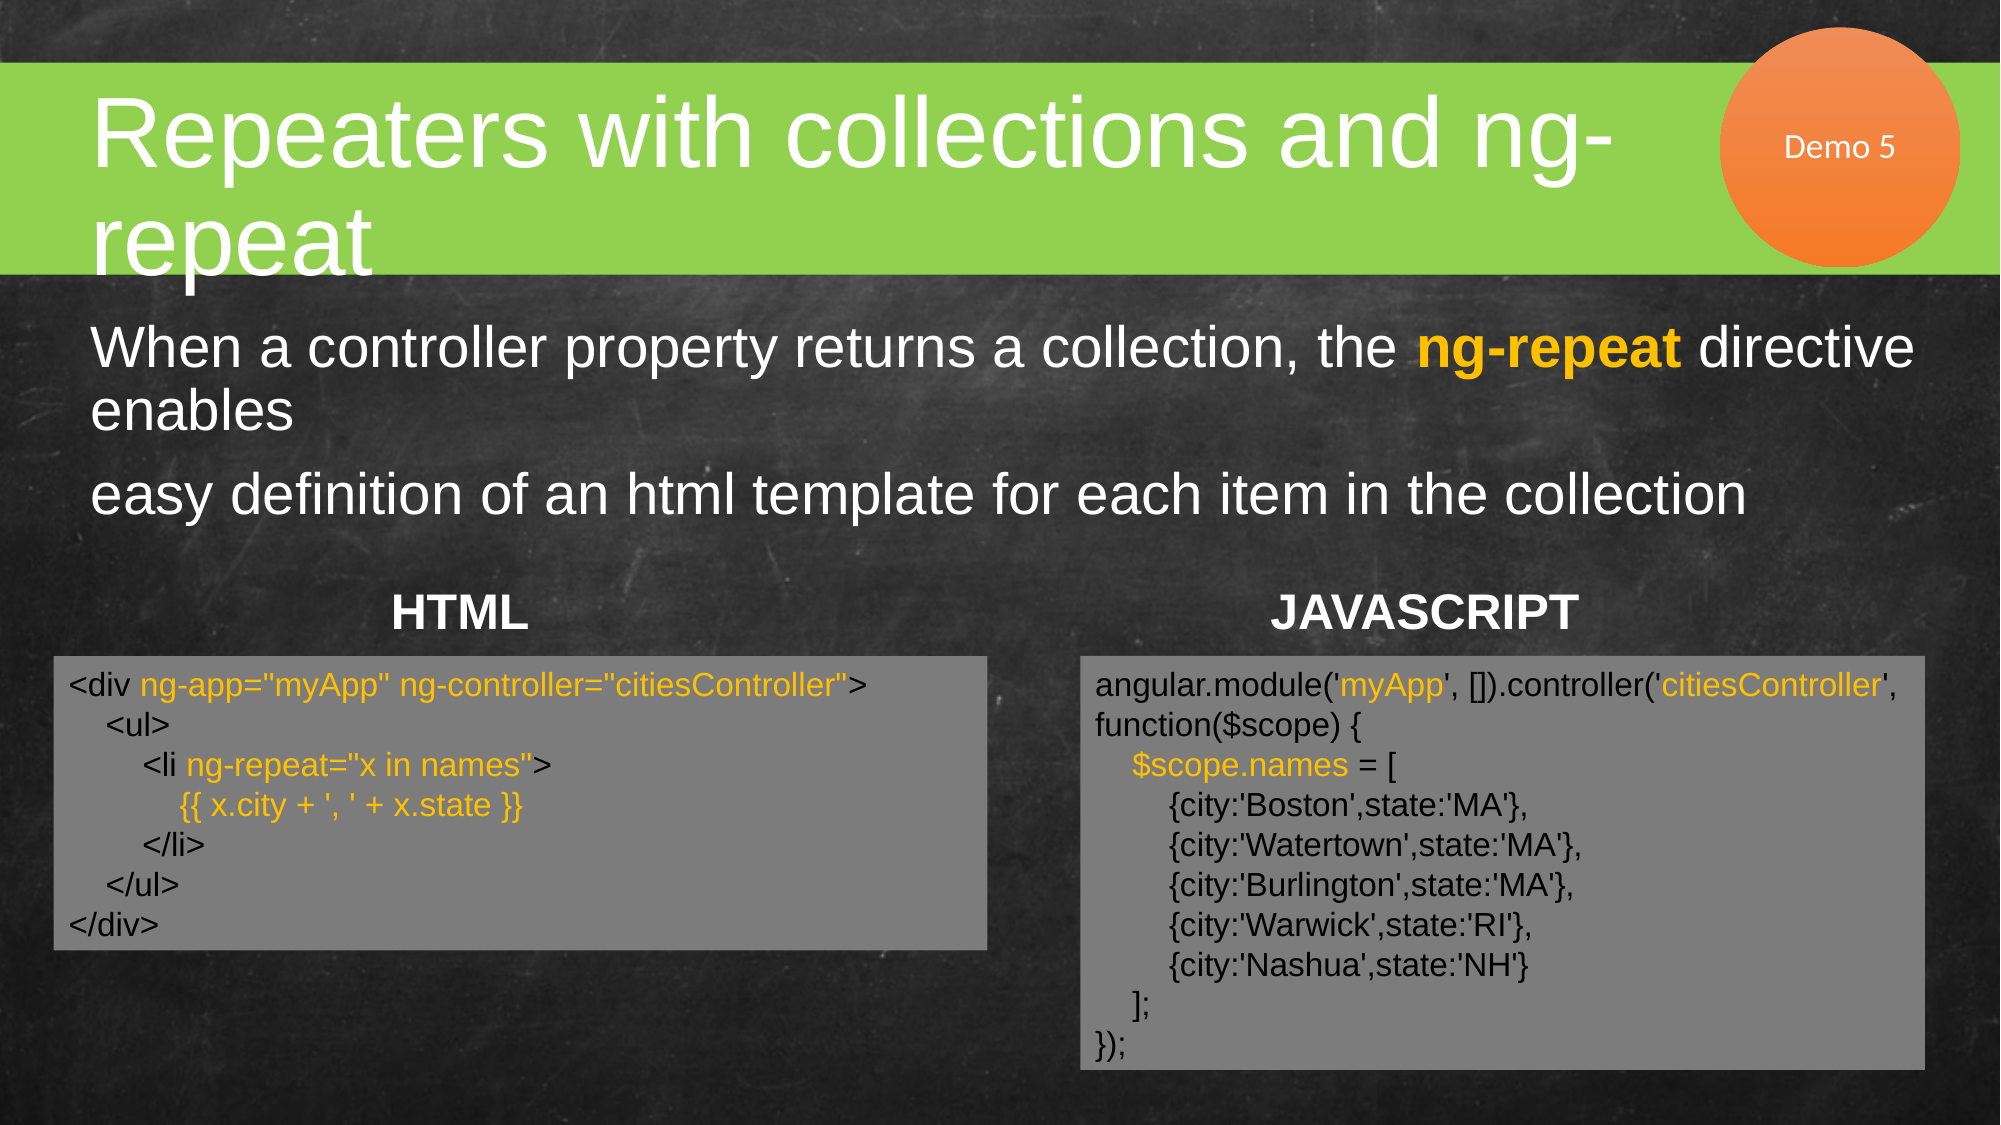

Demo 5

Repeaters with collections and ng-repeat

When a controller property returns a collection, the ng-repeat directive enables
easy definition of an html template for each item in the collection

HTML
JAVASCRIPT
angular.module('myApp', []).controller('citiesController', function($scope) {
    $scope.names = [
        {city:'Boston',state:'MA'},
        {city:'Watertown',state:'MA'},
        {city:'Burlington',state:'MA'},
        {city:'Warwick',state:'RI'},
        {city:'Nashua',state:'NH'}
    ];
});
<div ng-app="myApp" ng-controller="citiesController">
    <ul>
        <li ng-repeat="x in names">
            {{ x.city + ', ' + x.state }}
        </li>
    </ul>
</div>